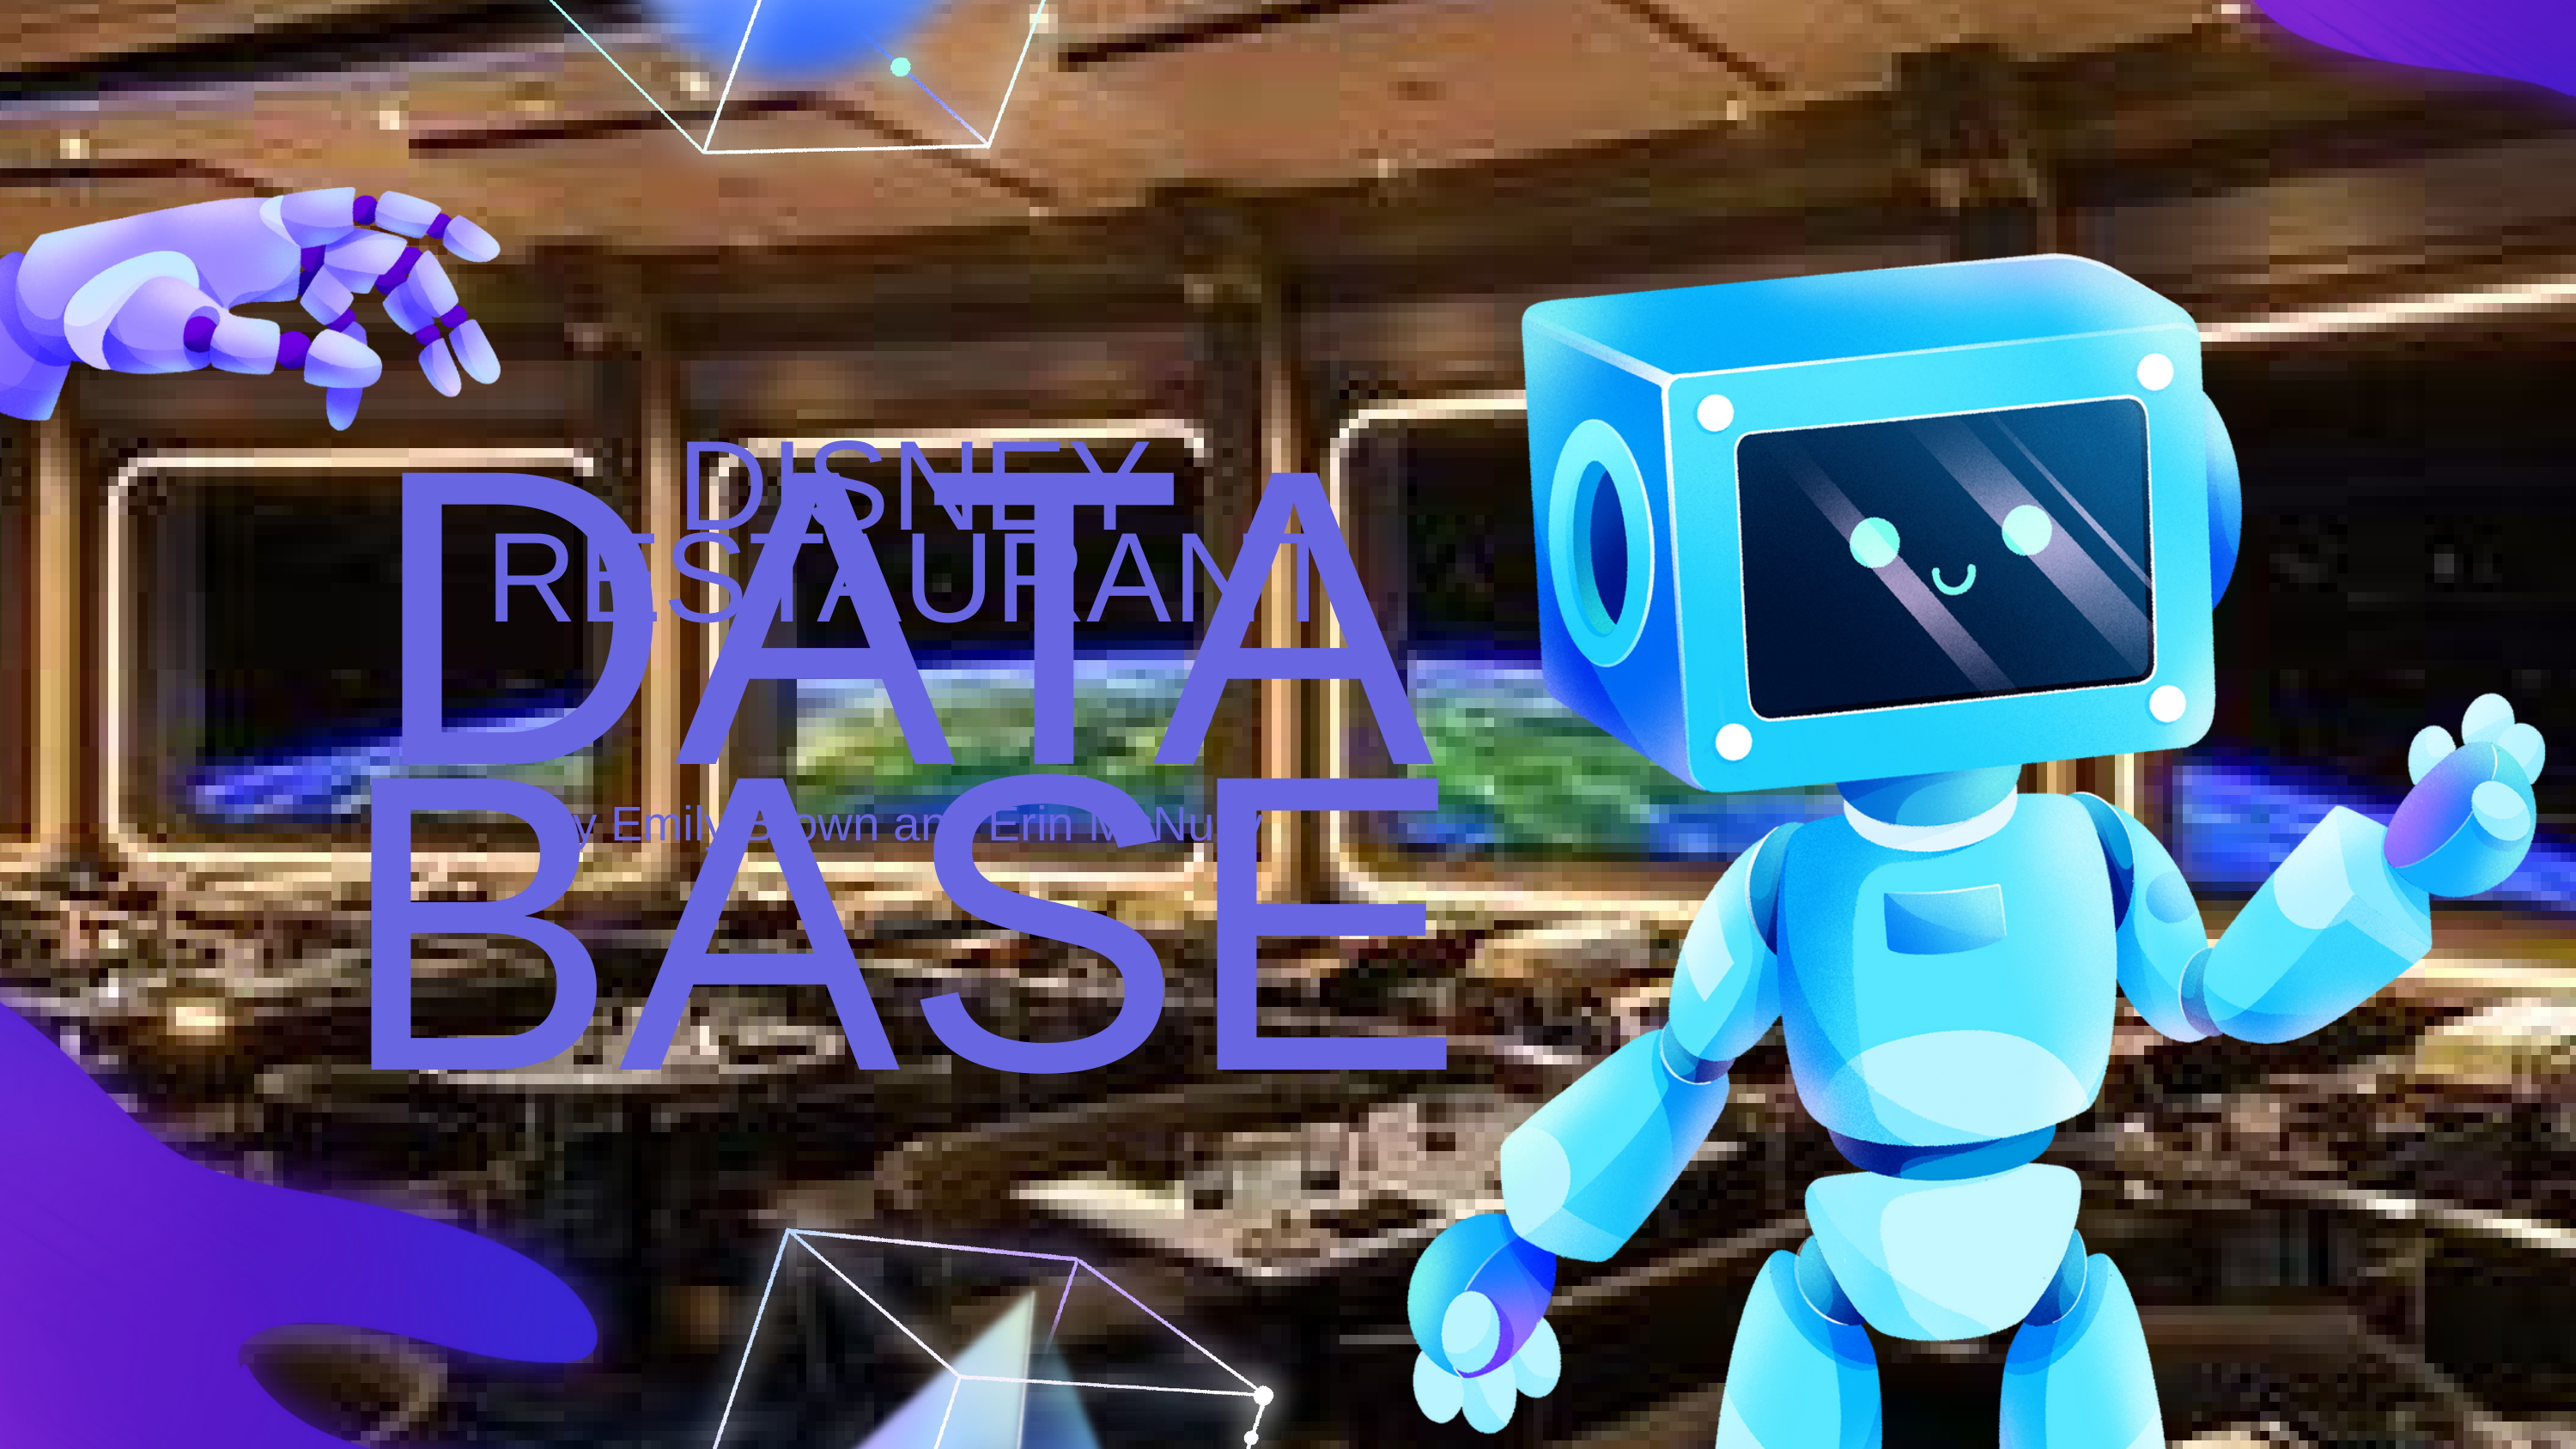

DISNEY RESTAURANT
DATABASE
By Emily Brown and Erin McNulty